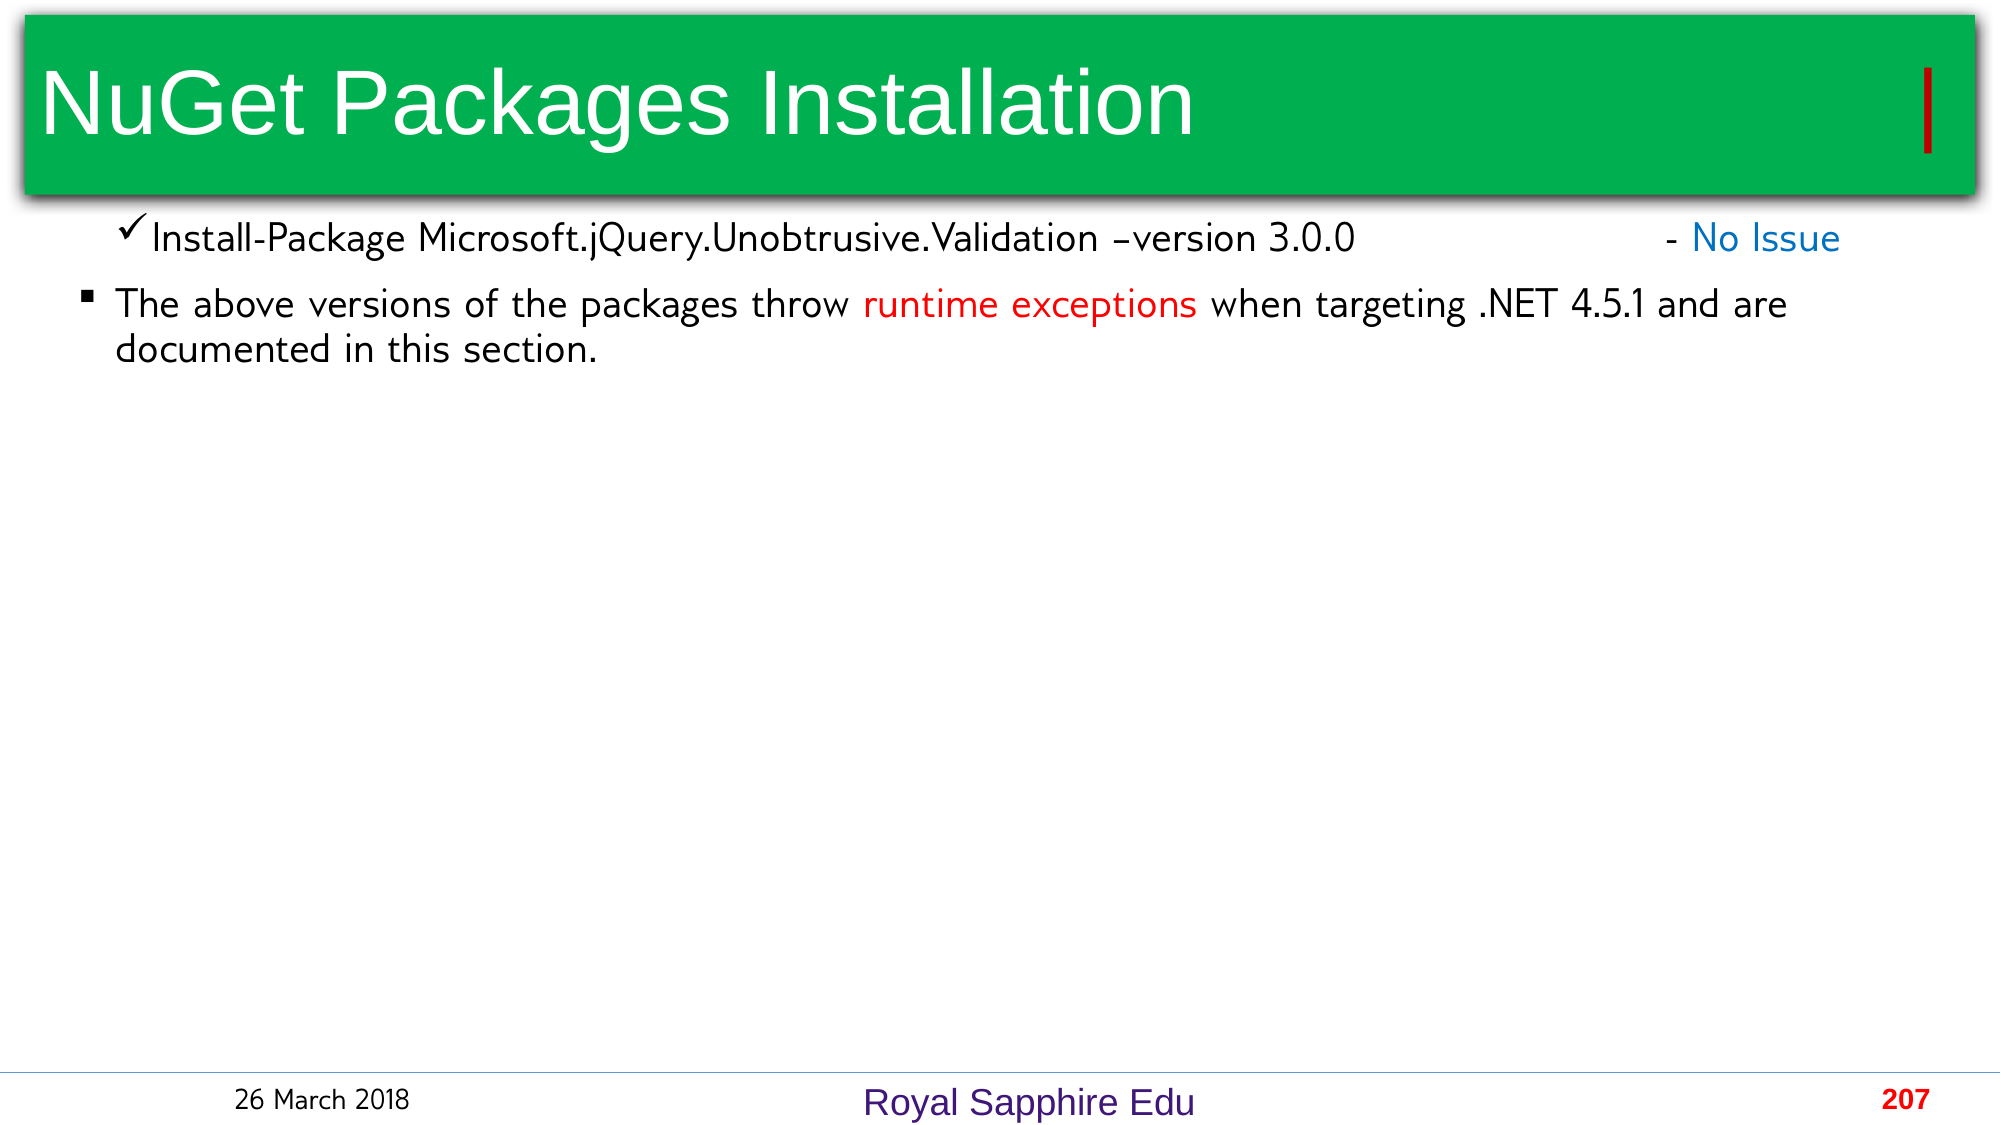

# NuGet Packages Installation					   |
Install-Package Microsoft.jQuery.Unobtrusive.Validation –version 3.0.0 		 - No Issue
The above versions of the packages throw runtime exceptions when targeting .NET 4.5.1 and are documented in this section.
26 March 2018
207